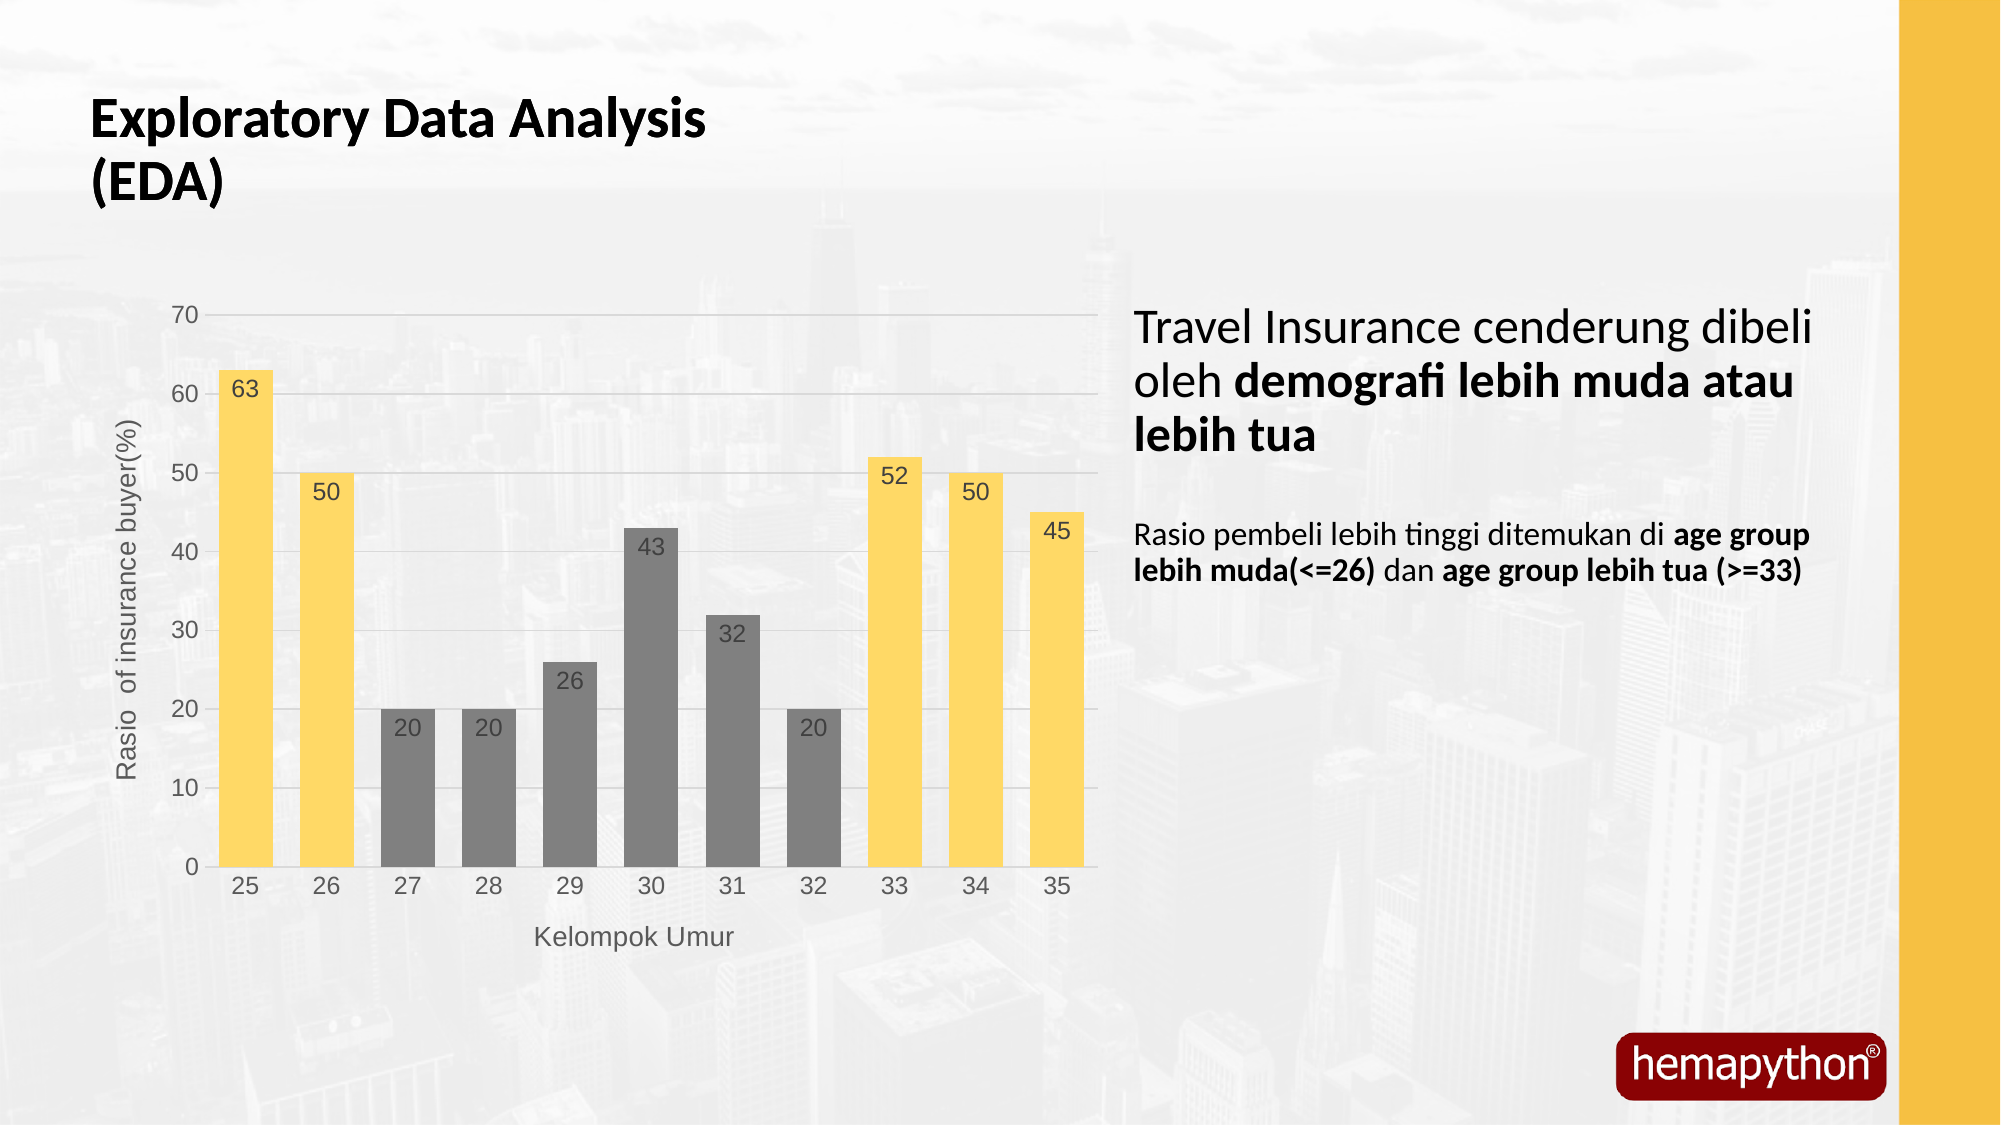

Exploratory Data Analysis (EDA)
Exploratory Data Analysis (EDA)
Travel Insurance cenderung dibeli oleh demografi lebih muda atau lebih tua
Rasio pembeli lebih tinggi ditemukan di age group lebih muda(<=26) dan age group lebih tua (>=33)

### Chart

| Category | % buyer/age group |
|---|---|
| 25 | 63.0 |
| 26 | 50.0 |
| 27 | 20.0 |
| 28 | 20.0 |
| 29 | 26.0 |
| 30 | 43.0 |
| 31 | 32.0 |
| 32 | 20.0 |
| 33 | 52.0 |
| 34 | 50.0 |
| 35 | 45.0 |